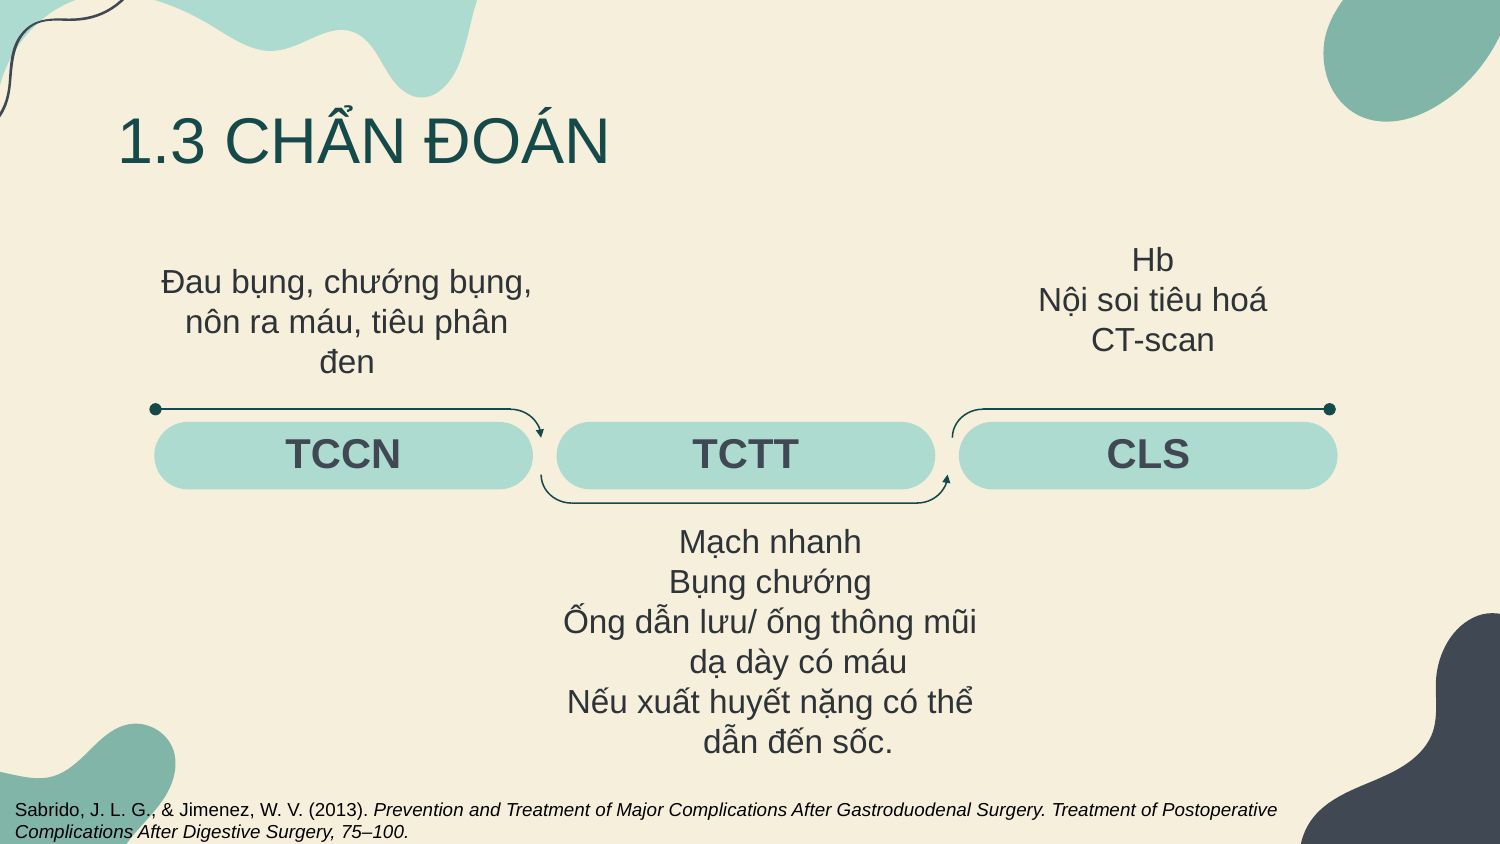

# 1.3 CHẨN ĐOÁN
Hb
Nội soi tiêu hoá
CT-scan
Đau bụng, chướng bụng, nôn ra máu, tiêu phân đen

TCCN
TCTT
CLS

Mạch nhanh
Bụng chướng
Ống dẫn lưu/ ống thông mũi dạ dày có máu
Nếu xuất huyết nặng có thể dẫn đến sốc.
Sabrido, J. L. G., & Jimenez, W. V. (2013). Prevention and Treatment of Major Complications After Gastroduodenal Surgery. Treatment of Postoperative Complications After Digestive Surgery, 75–100.